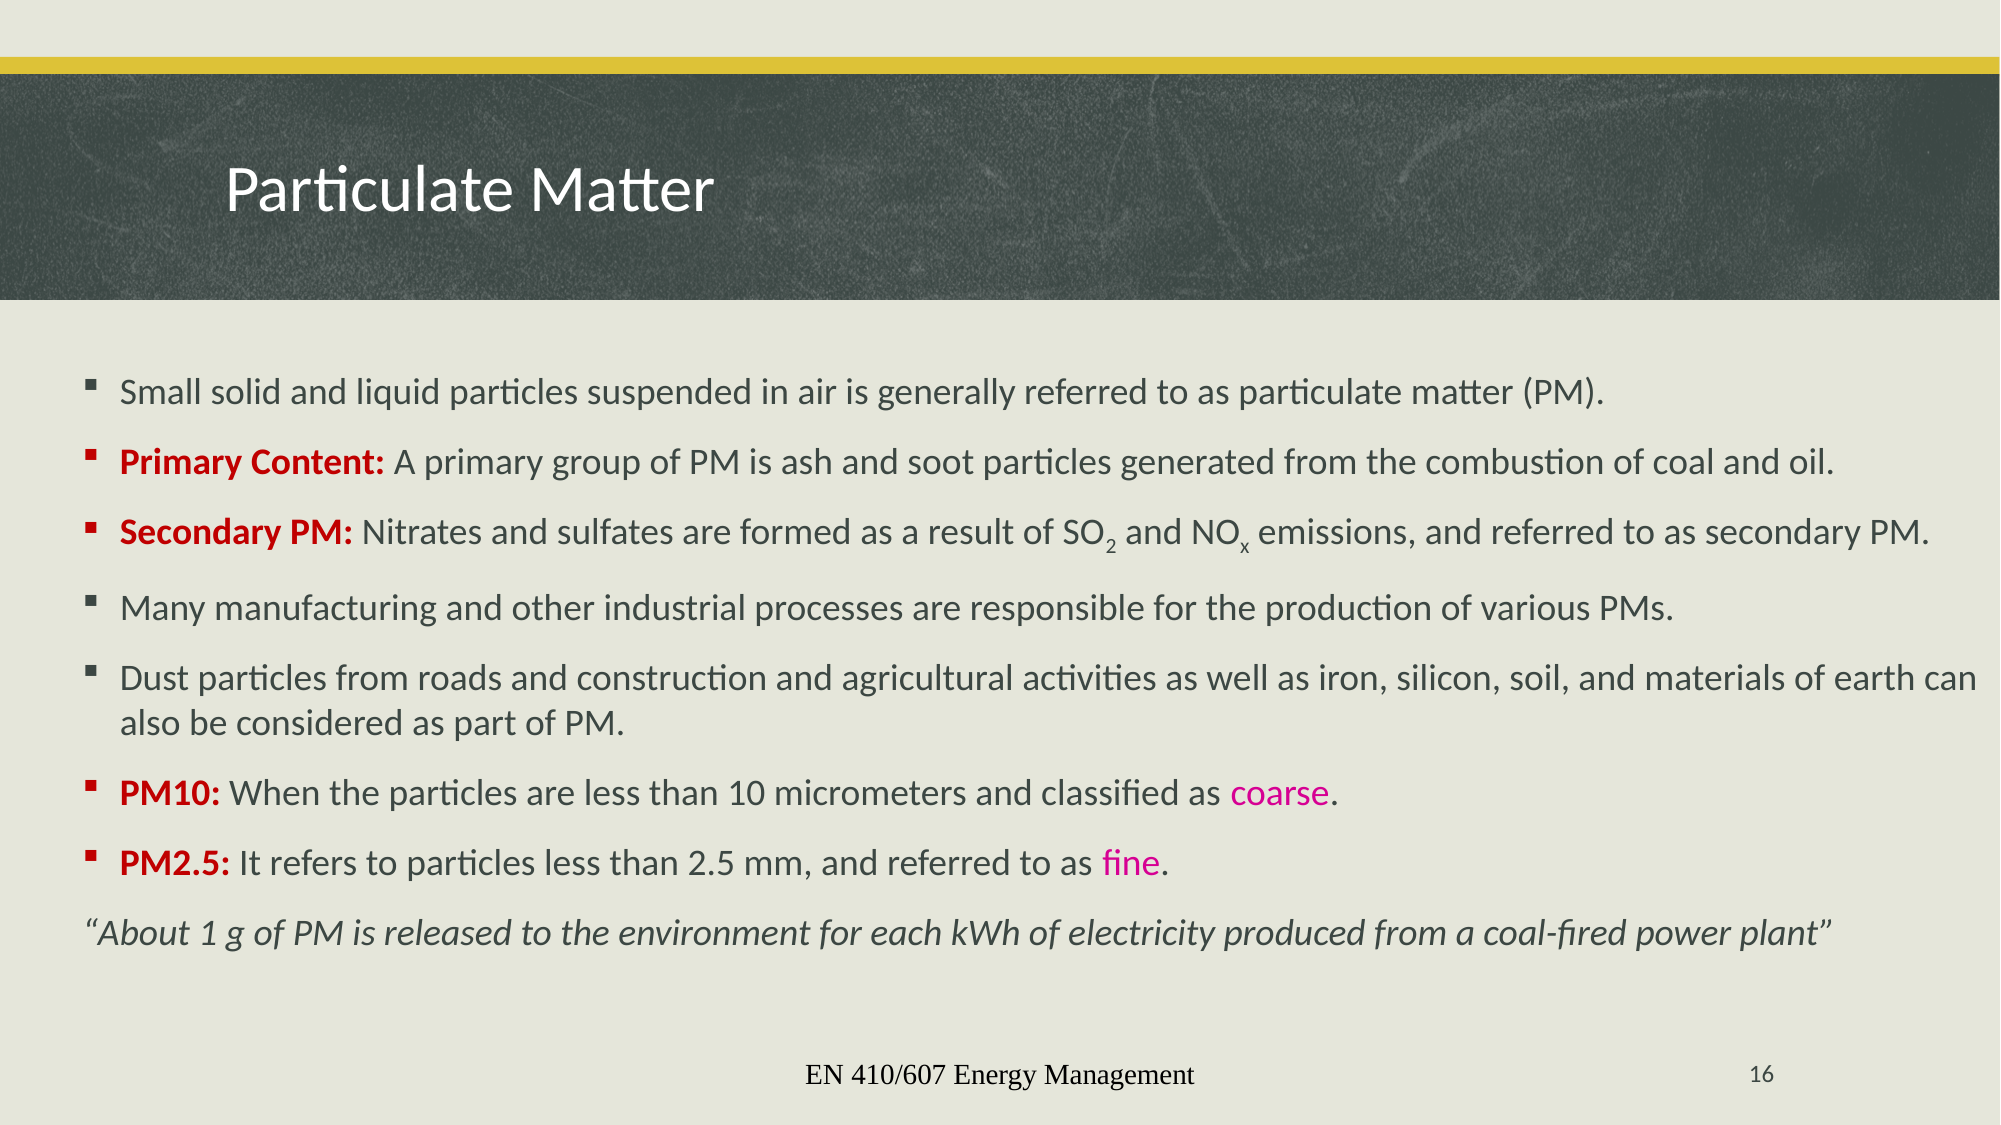

# Particulate Matter
Small solid and liquid particles suspended in air is generally referred to as particulate matter (PM).
Primary Content: A primary group of PM is ash and soot particles generated from the combustion of coal and oil.
Secondary PM: Nitrates and sulfates are formed as a result of SO2 and NOx emissions, and referred to as secondary PM.
Many manufacturing and other industrial processes are responsible for the production of various PMs.
Dust particles from roads and construction and agricultural activities as well as iron, silicon, soil, and materials of earth can also be considered as part of PM.
PM10: When the particles are less than 10 micrometers and classified as coarse.
PM2.5: It refers to particles less than 2.5 mm, and referred to as fine.
“About 1 g of PM is released to the environment for each kWh of electricity produced from a coal-fired power plant”

EN 410/607 Energy Management
16